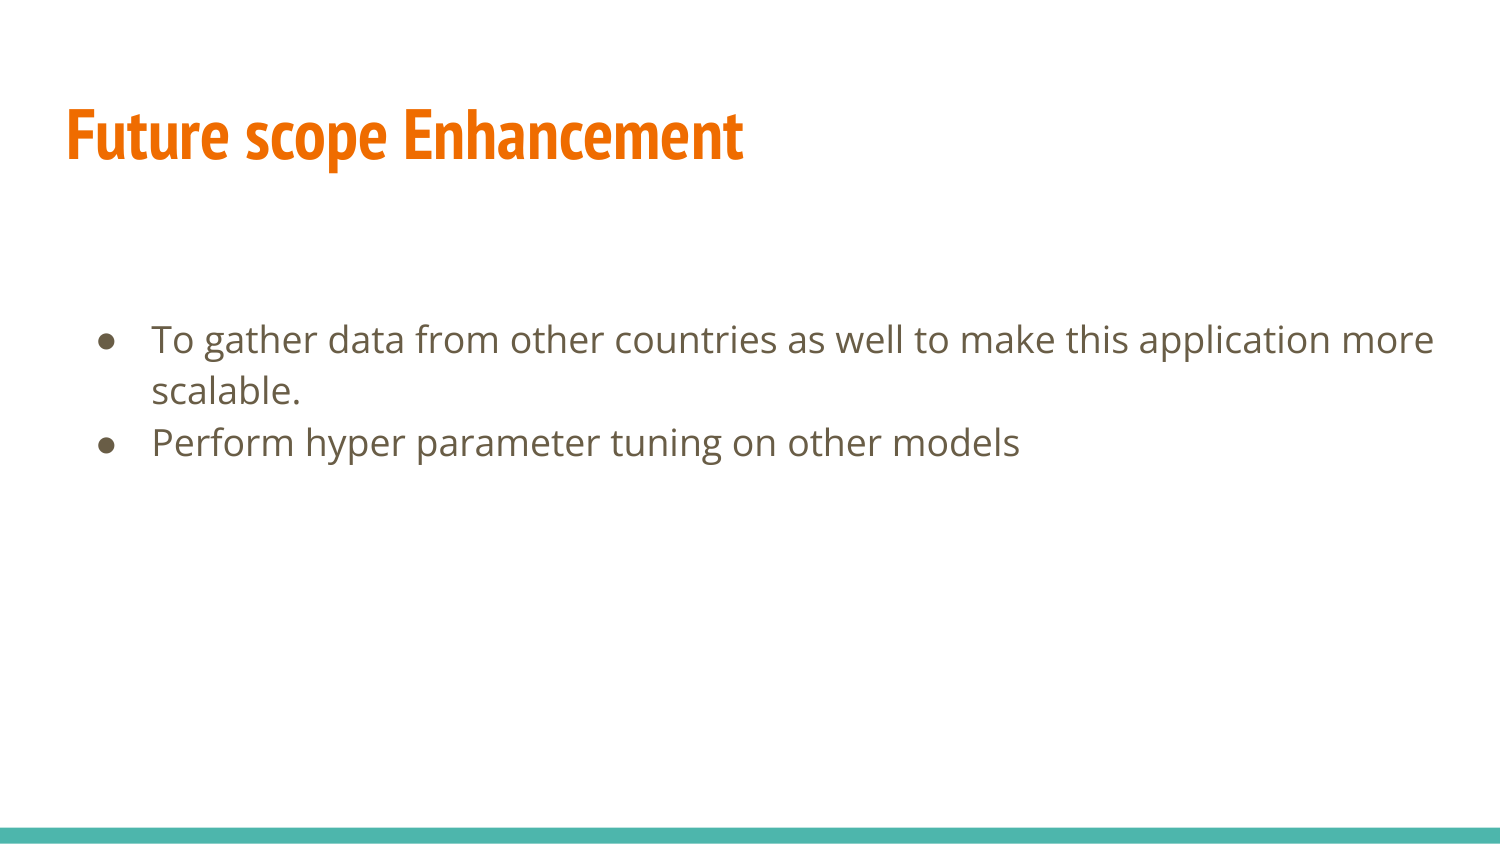

# Future scope Enhancement
To gather data from other countries as well to make this application more scalable.
Perform hyper parameter tuning on other models